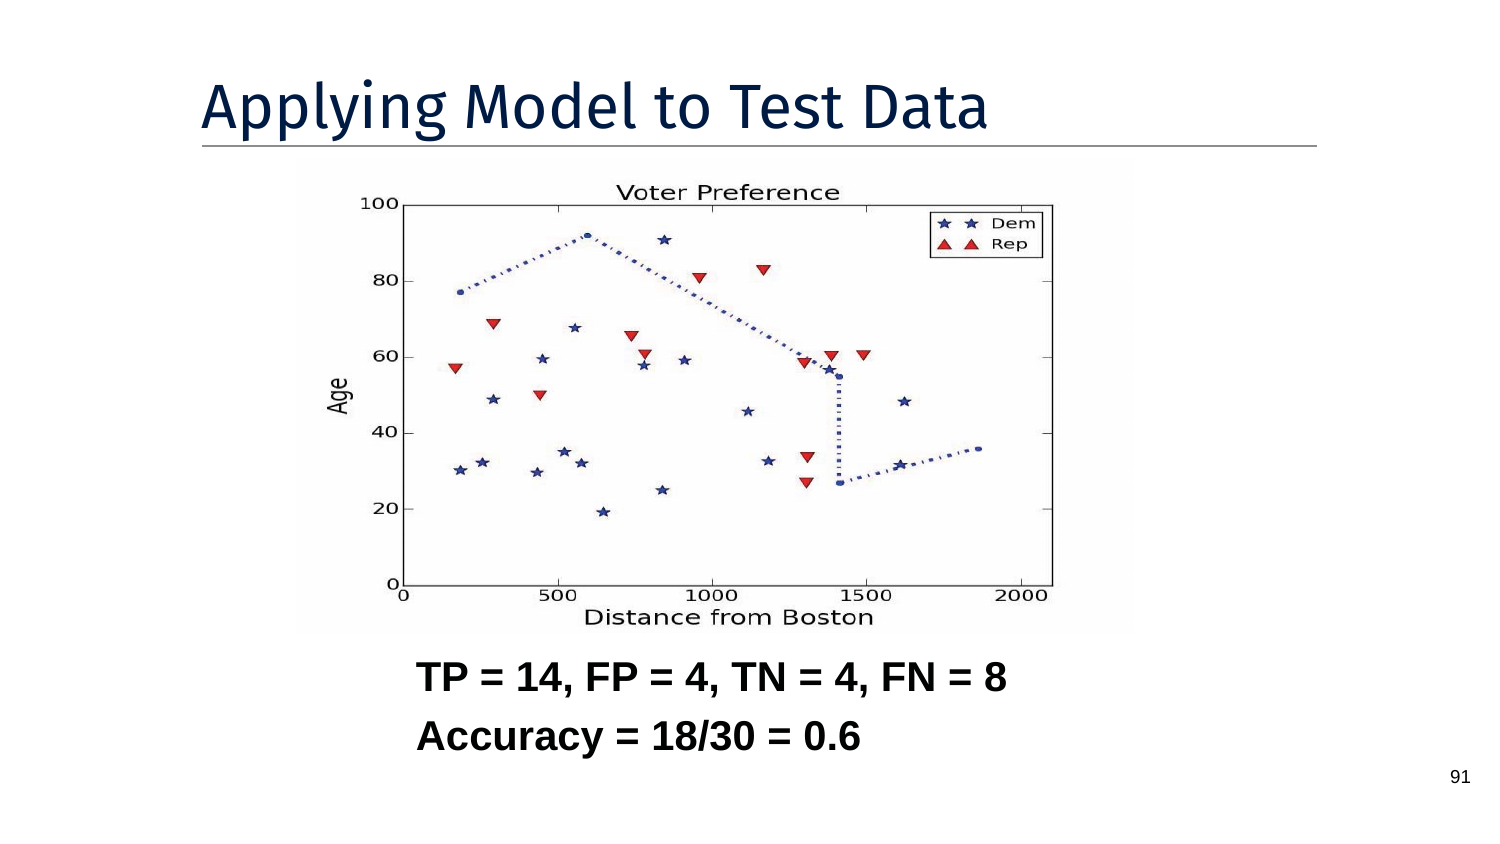

# Applying Model to Test Data

TP = 14, FP = 4, TN = 4, FN = 8
Accuracy = 18/30 = 0.6
91